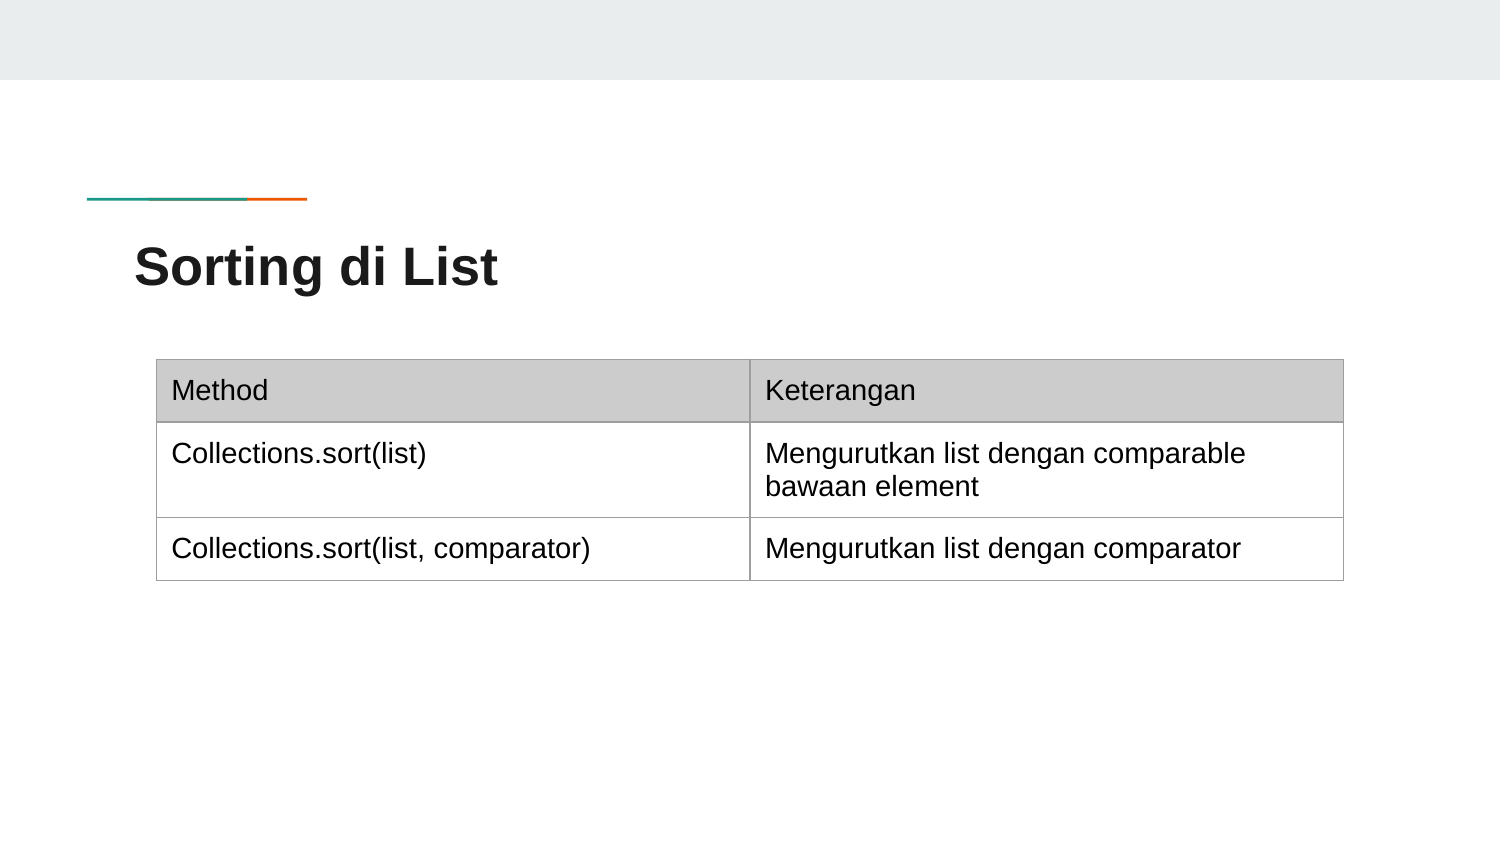

# Sorting di List
| Method | Keterangan |
| --- | --- |
| Collections.sort(list) | Mengurutkan list dengan comparable bawaan element |
| Collections.sort(list, comparator) | Mengurutkan list dengan comparator |